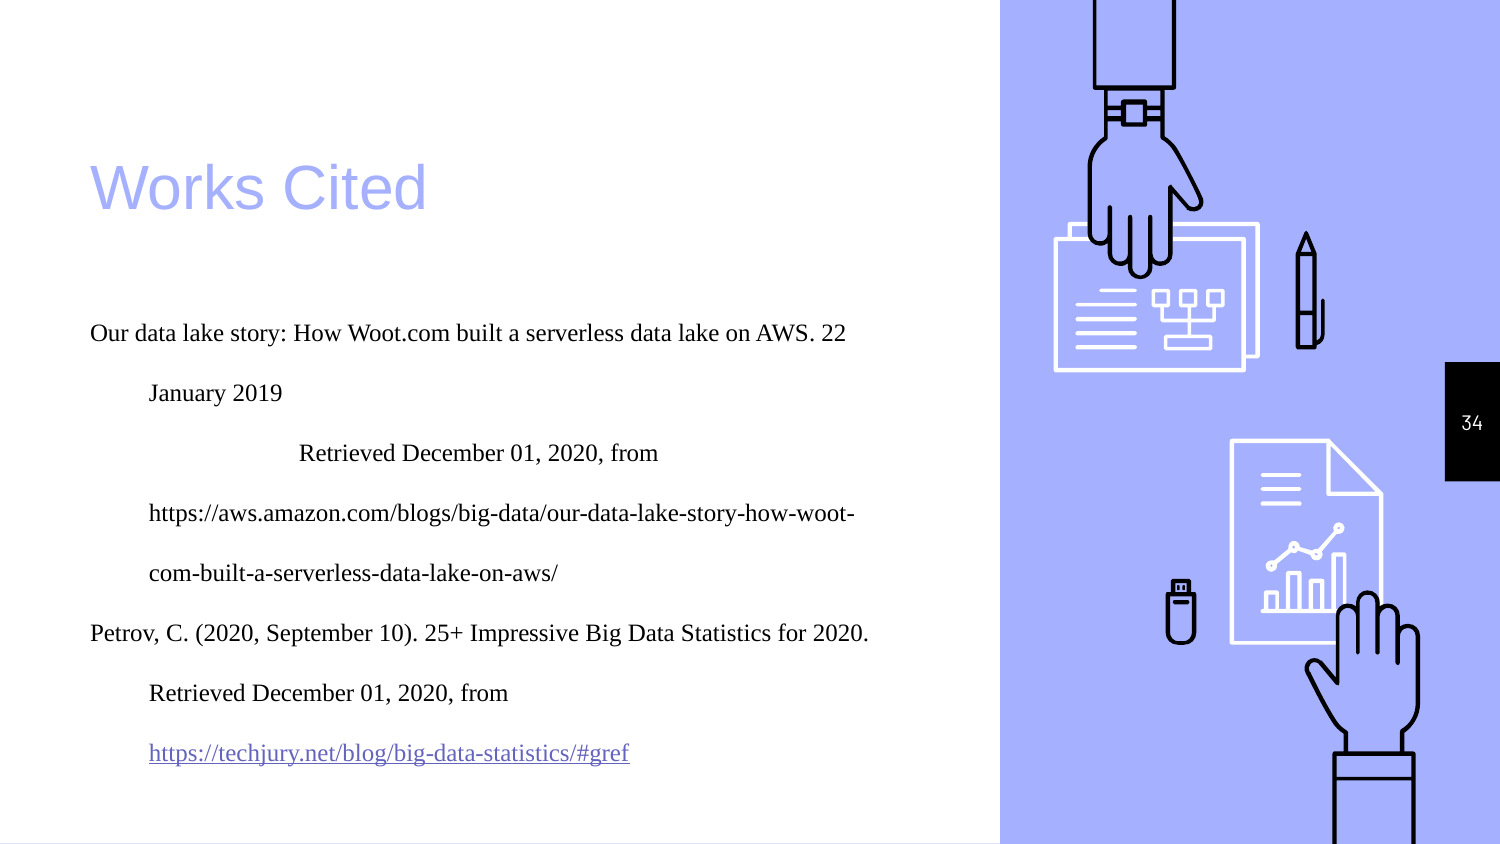

# Works Cited
Our data lake story: How Woot.com built a serverless data lake on AWS. 22 January 2019
	Retrieved December 01, 2020, from https://aws.amazon.com/blogs/big-data/our-data-lake-story-how-woot-com-built-a-serverless-data-lake-on-aws/
Petrov, C. (2020, September 10). 25+ Impressive Big Data Statistics for 2020. Retrieved December 01, 2020, from https://techjury.net/blog/big-data-statistics/#gref

34